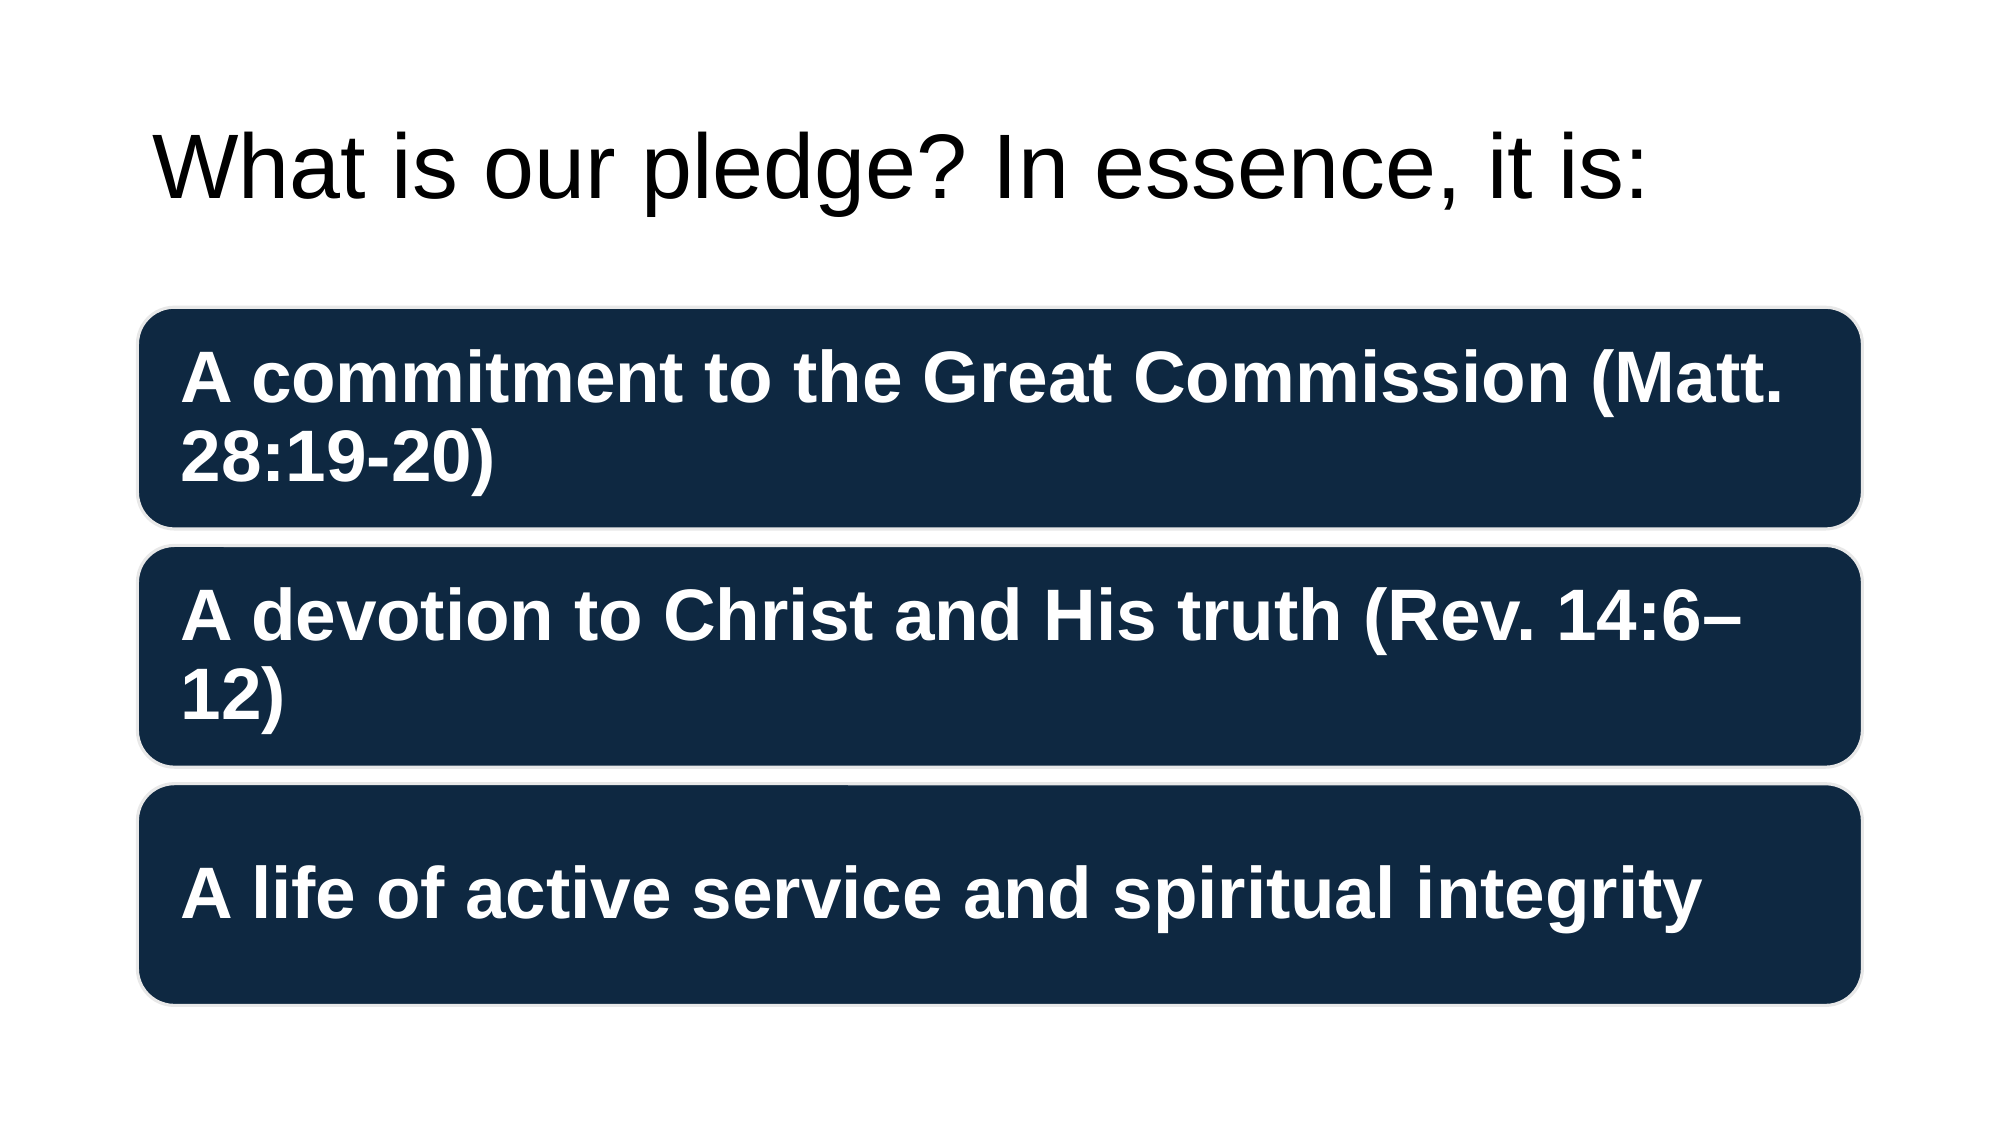

# What is our pledge? In essence, it is:
A commitment to the Great Commission (Matt. 28:19-20)
A devotion to Christ and His truth (Rev. 14:6–12)
A life of active service and spiritual integrity